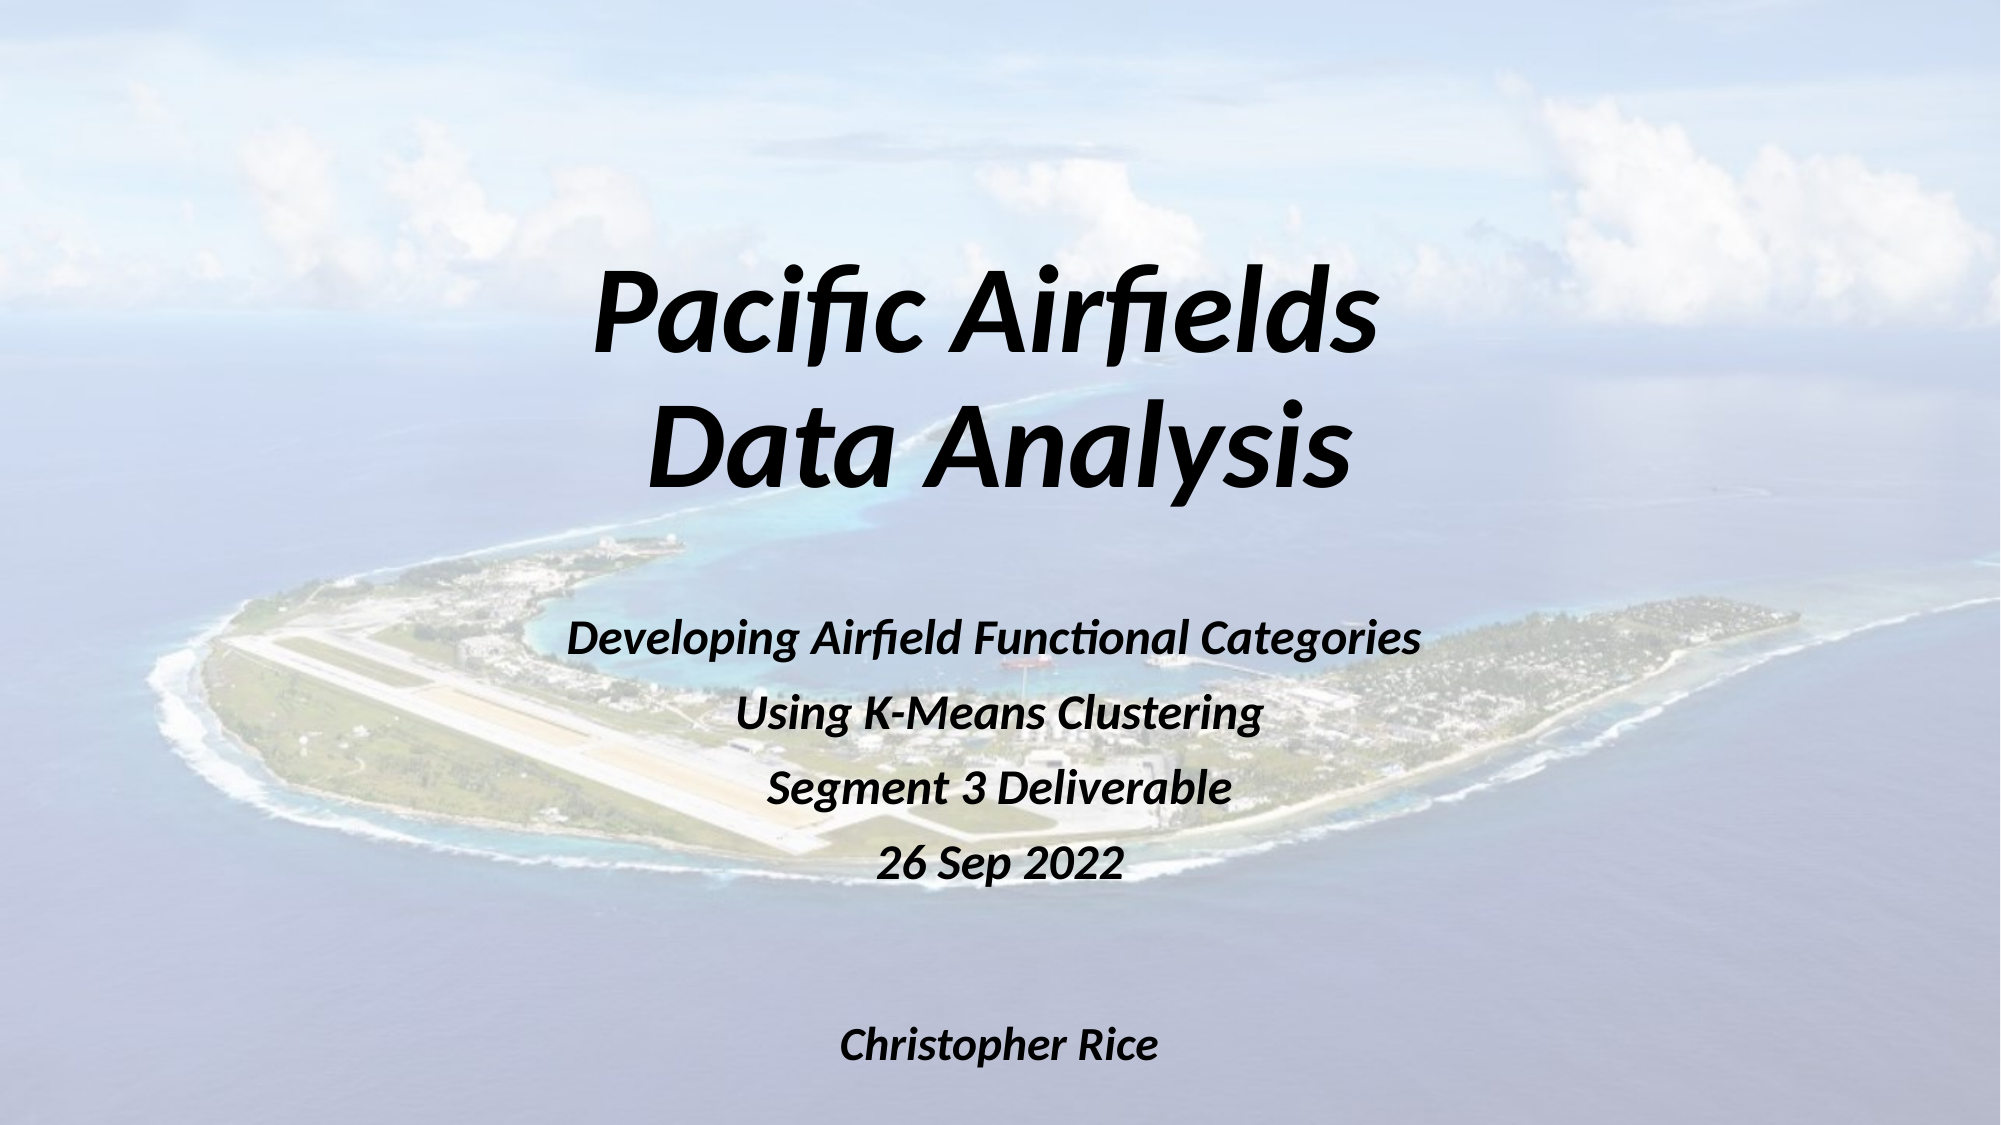

# Pacific Airfields Data Analysis
Developing Airfield Functional Categories
Using K-Means Clustering
Segment 3 Deliverable
26 Sep 2022
Christopher Rice